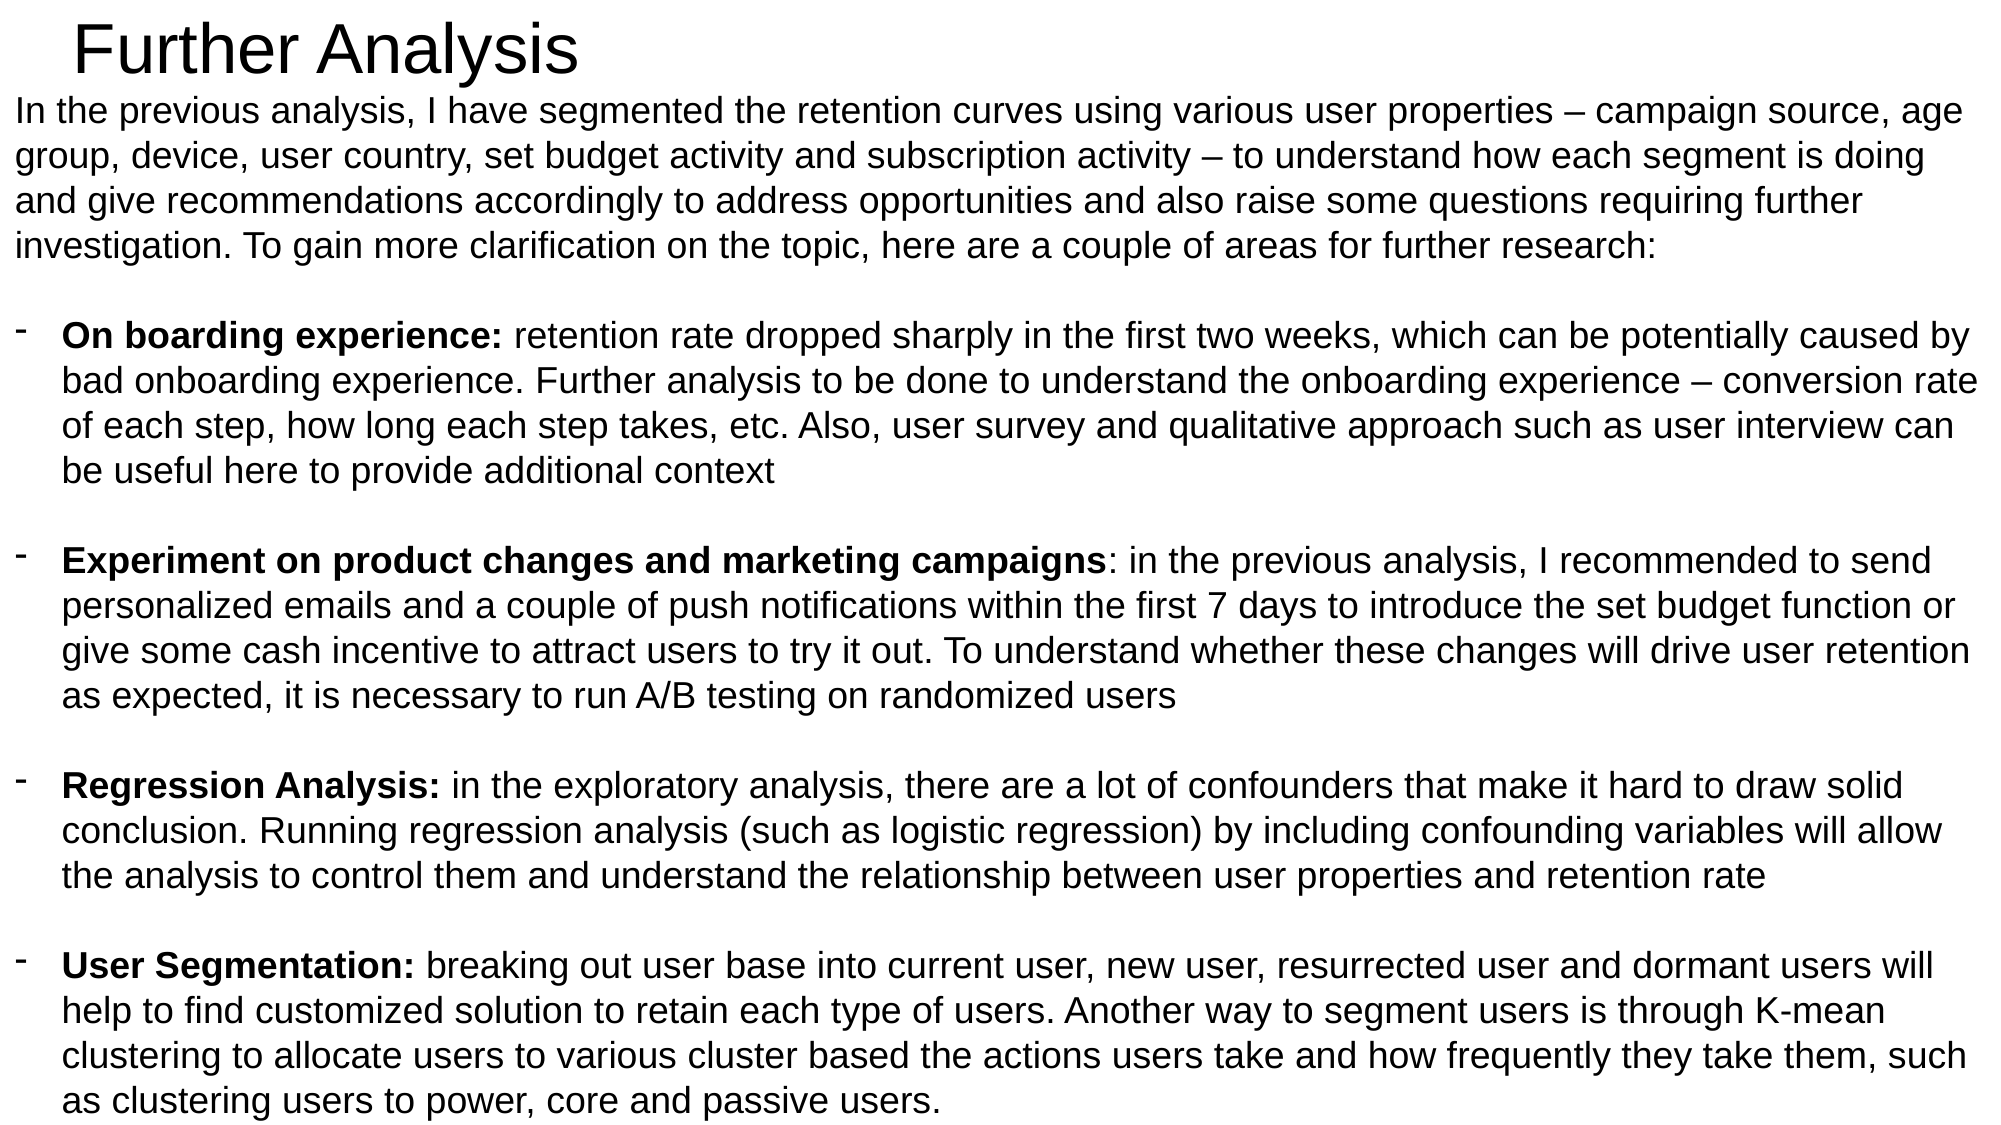

# Further Analysis
In the previous analysis, I have segmented the retention curves using various user properties – campaign source, age group, device, user country, set budget activity and subscription activity – to understand how each segment is doing and give recommendations accordingly to address opportunities and also raise some questions requiring further investigation. To gain more clarification on the topic, here are a couple of areas for further research:

On boarding experience: retention rate dropped sharply in the first two weeks, which can be potentially caused by bad onboarding experience. Further analysis to be done to understand the onboarding experience – conversion rate of each step, how long each step takes, etc. Also, user survey and qualitative approach such as user interview can be useful here to provide additional context

Experiment on product changes and marketing campaigns: in the previous analysis, I recommended to send personalized emails and a couple of push notifications within the first 7 days to introduce the set budget function or give some cash incentive to attract users to try it out. To understand whether these changes will drive user retention as expected, it is necessary to run A/B testing on randomized users

Regression Analysis: in the exploratory analysis, there are a lot of confounders that make it hard to draw solid conclusion. Running regression analysis (such as logistic regression) by including confounding variables will allow the analysis to control them and understand the relationship between user properties and retention rate

User Segmentation: breaking out user base into current user, new user, resurrected user and dormant users will help to find customized solution to retain each type of users. Another way to segment users is through K-mean clustering to allocate users to various cluster based the actions users take and how frequently they take them, such as clustering users to power, core and passive users.